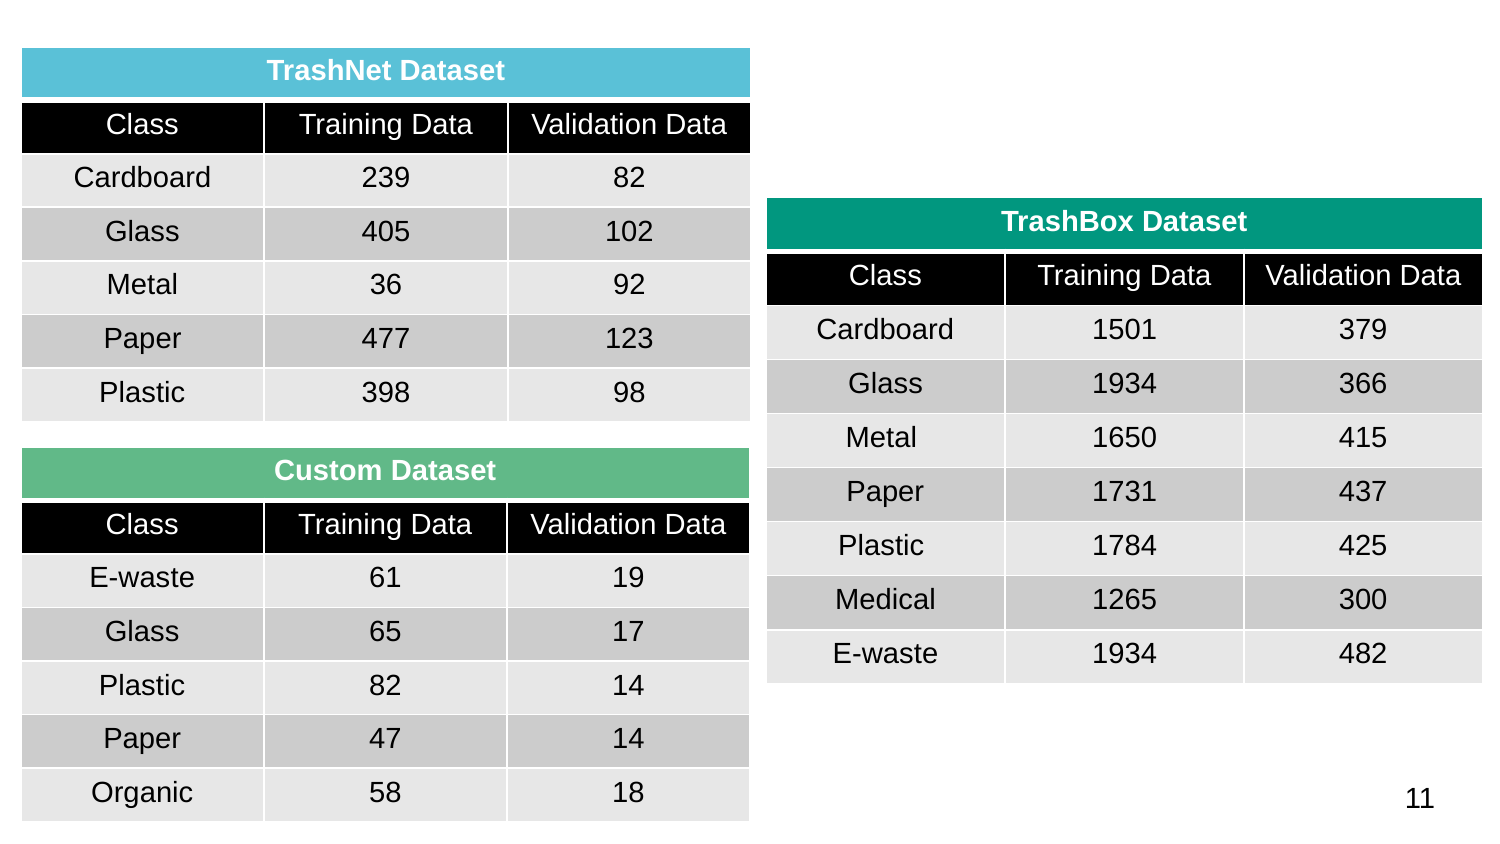

| TrashNet Dataset |  |  |
| --- | --- | --- |
| Class | Training Data | Validation Data |
| Cardboard | 239 | 82 |
| Glass | 405 | 102 |
| Metal | 36 | 92 |
| Paper | 477 | 123 |
| Plastic | 398 | 98 |
| TrashBox Dataset |  |  |
| --- | --- | --- |
| Class | Training Data | Validation Data |
| Cardboard | 1501 | 379 |
| Glass | 1934 | 366 |
| Metal | 1650 | 415 |
| Paper | 1731 | 437 |
| Plastic | 1784 | 425 |
| Medical | 1265 | 300 |
| E-waste | 1934 | 482 |
| Custom Dataset |  |  |
| --- | --- | --- |
| Class | Training Data | Validation Data |
| E-waste | 61 | 19 |
| Glass | 65 | 17 |
| Plastic | 82 | 14 |
| Paper | 47 | 14 |
| Organic | 58 | 18 |
11